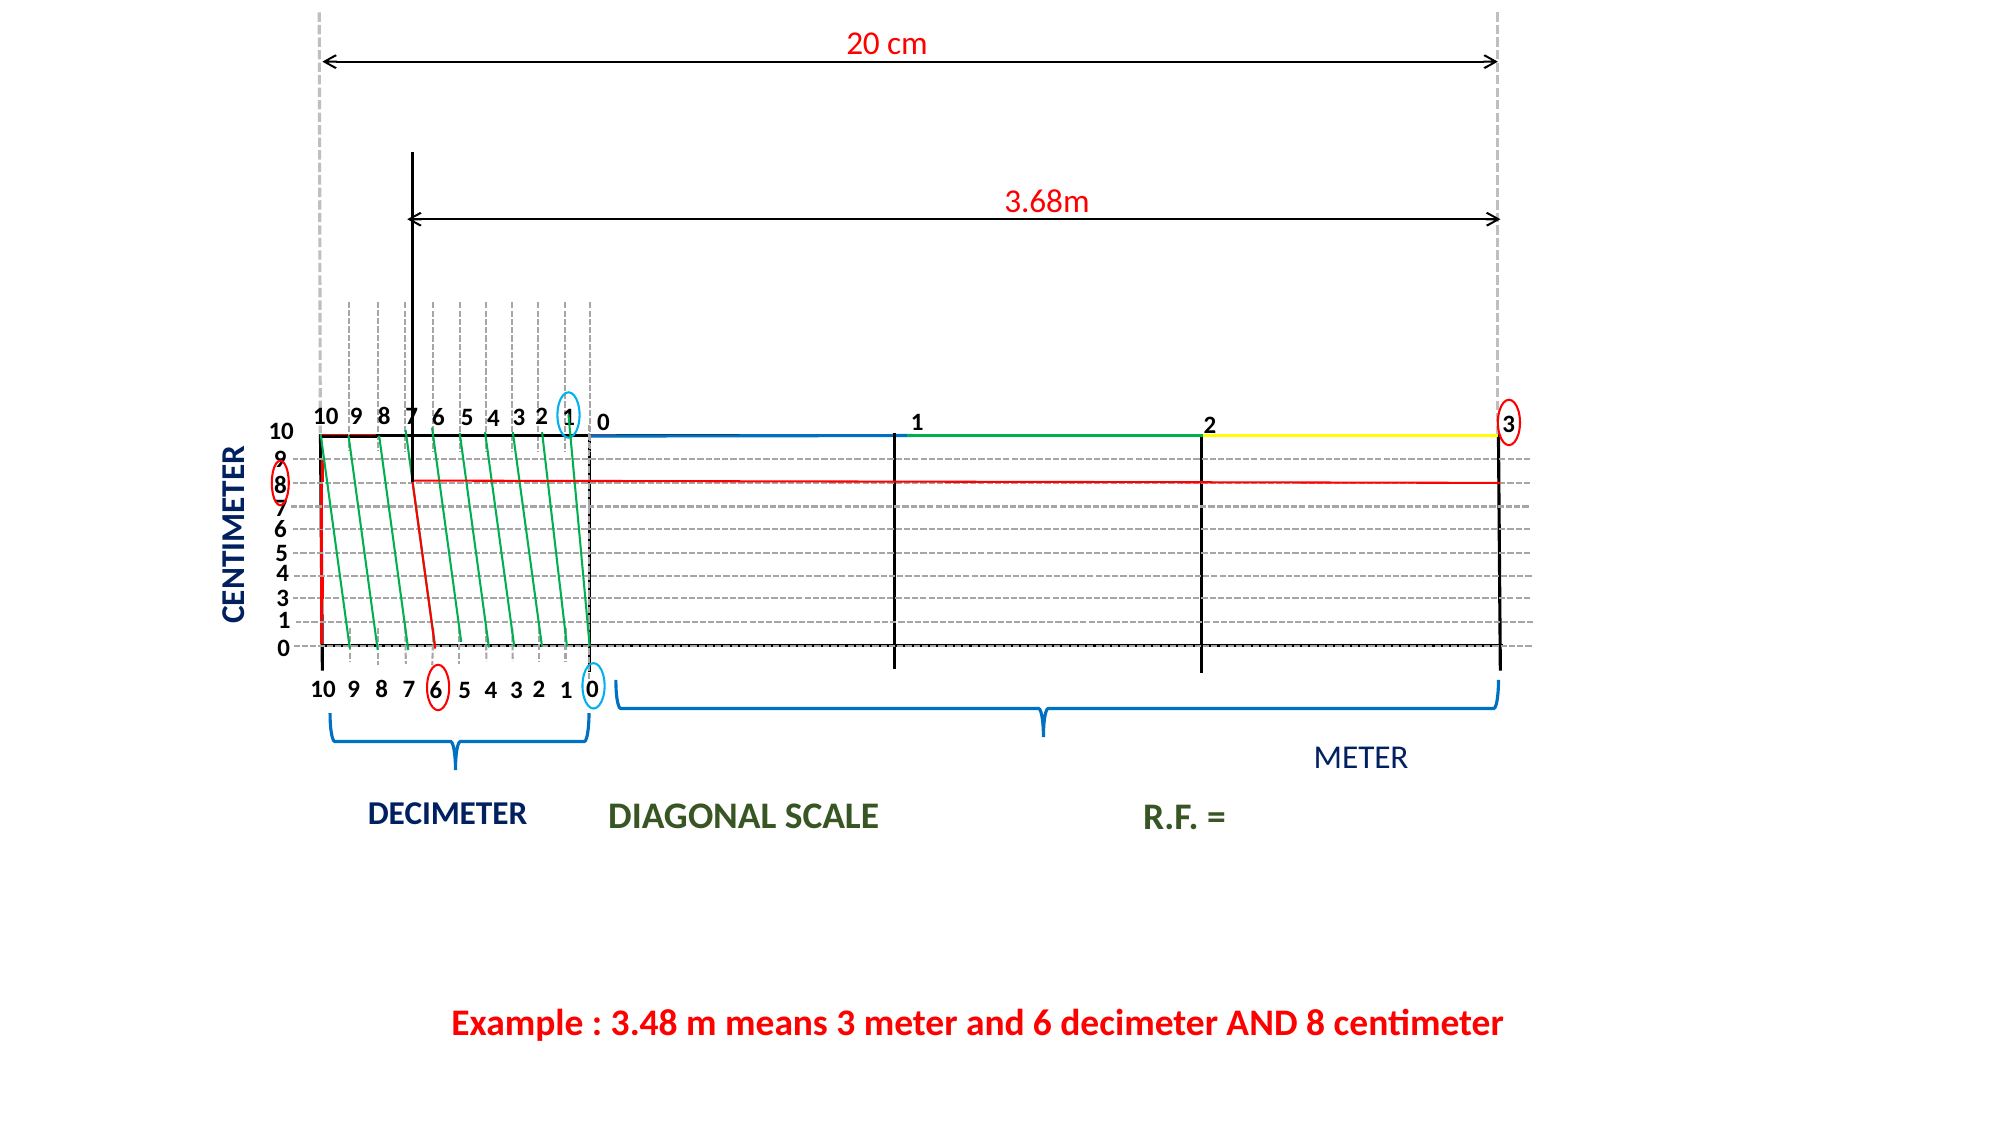

20 cm
3.68m

10
8
9

2
7
5
6
3
1
4
0
1

3
2
10
9
8

7
6
CENTIMETER
5
4
3
1

0

10
8
9
0
2
7
5
6
3
1
4
METER
DIAGONAL SCALE
DECIMETER
R.F. =
Example : 3.48 m means 3 meter and 6 decimeter AND 8 centimeter